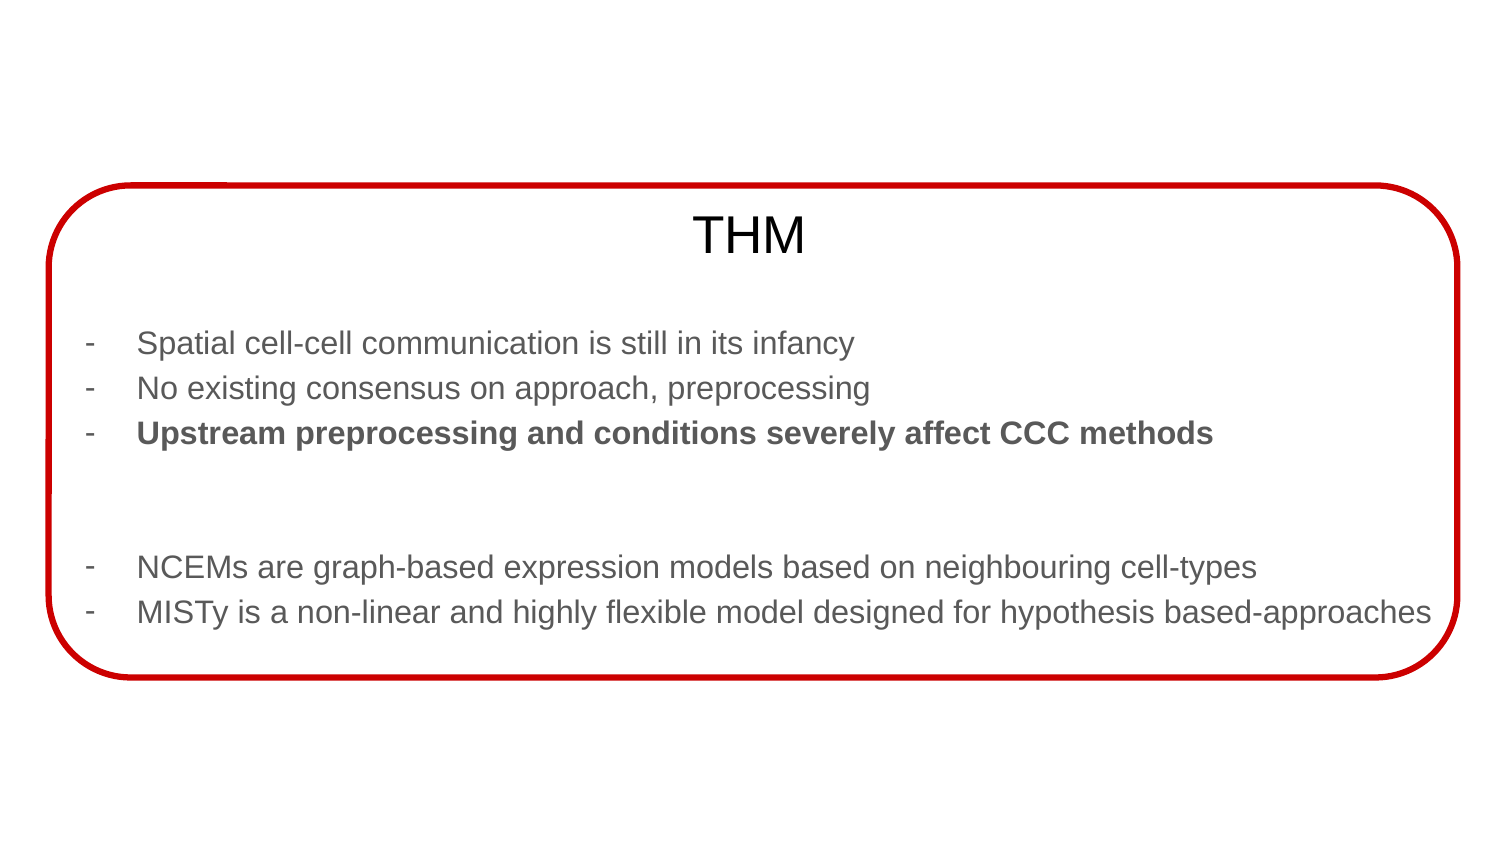

# THM
Spatial cell-cell communication is still in its infancy
No existing consensus on approach, preprocessing
Upstream preprocessing and conditions severely affect CCC methods

NCEMs are graph-based expression models based on neighbouring cell-types
MISTy is a non-linear and highly flexible model designed for hypothesis based-approaches